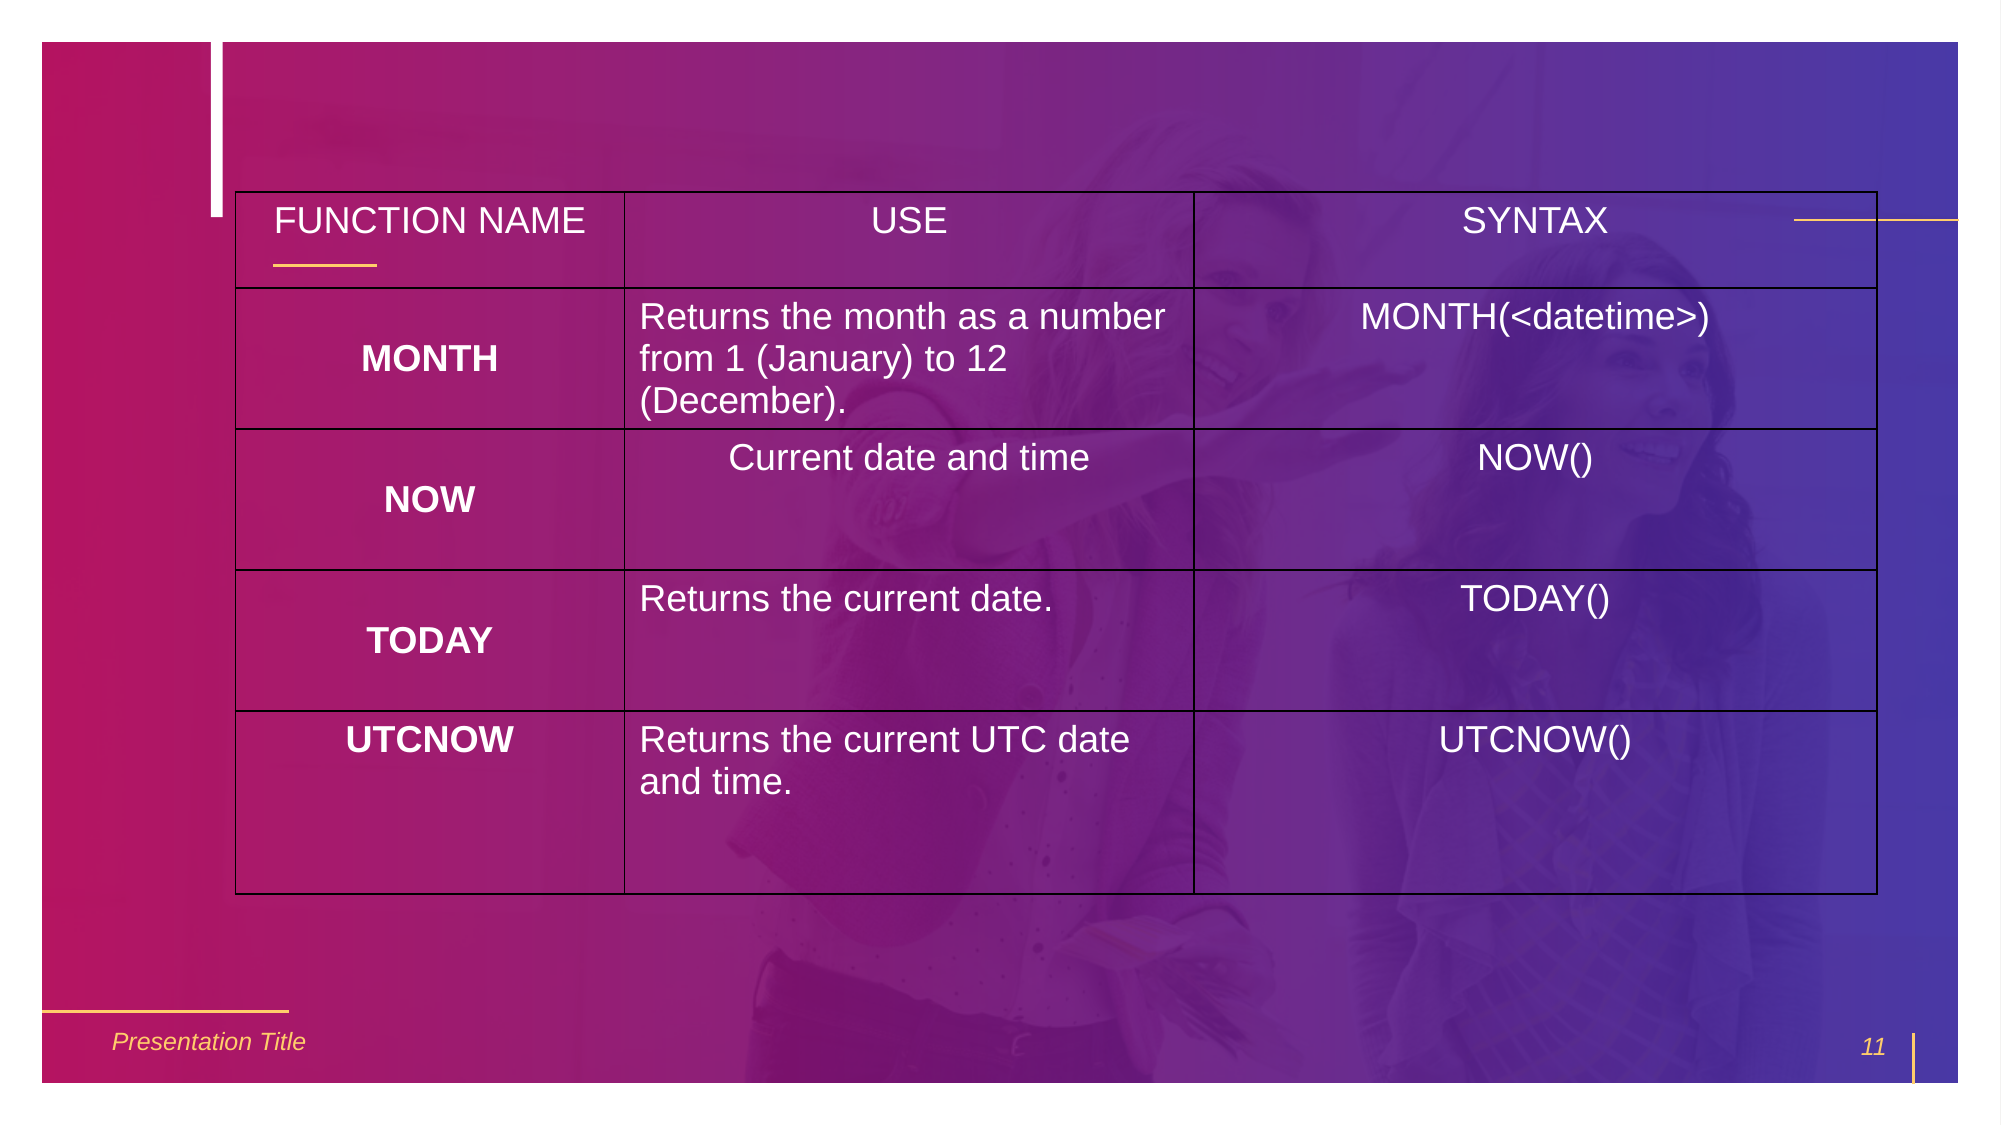

| FUNCTION NAME | USE | SYNTAX |
| --- | --- | --- |
| MONTH | Returns the month as a number from 1 (January) to 12 (December). | MONTH(<datetime>) |
| NOW | Current date and time | NOW() |
| TODAY | Returns the current date. | TODAY() |
| UTCNOW | Returns the current UTC date and time. | UTCNOW() |

Presentation Title
11